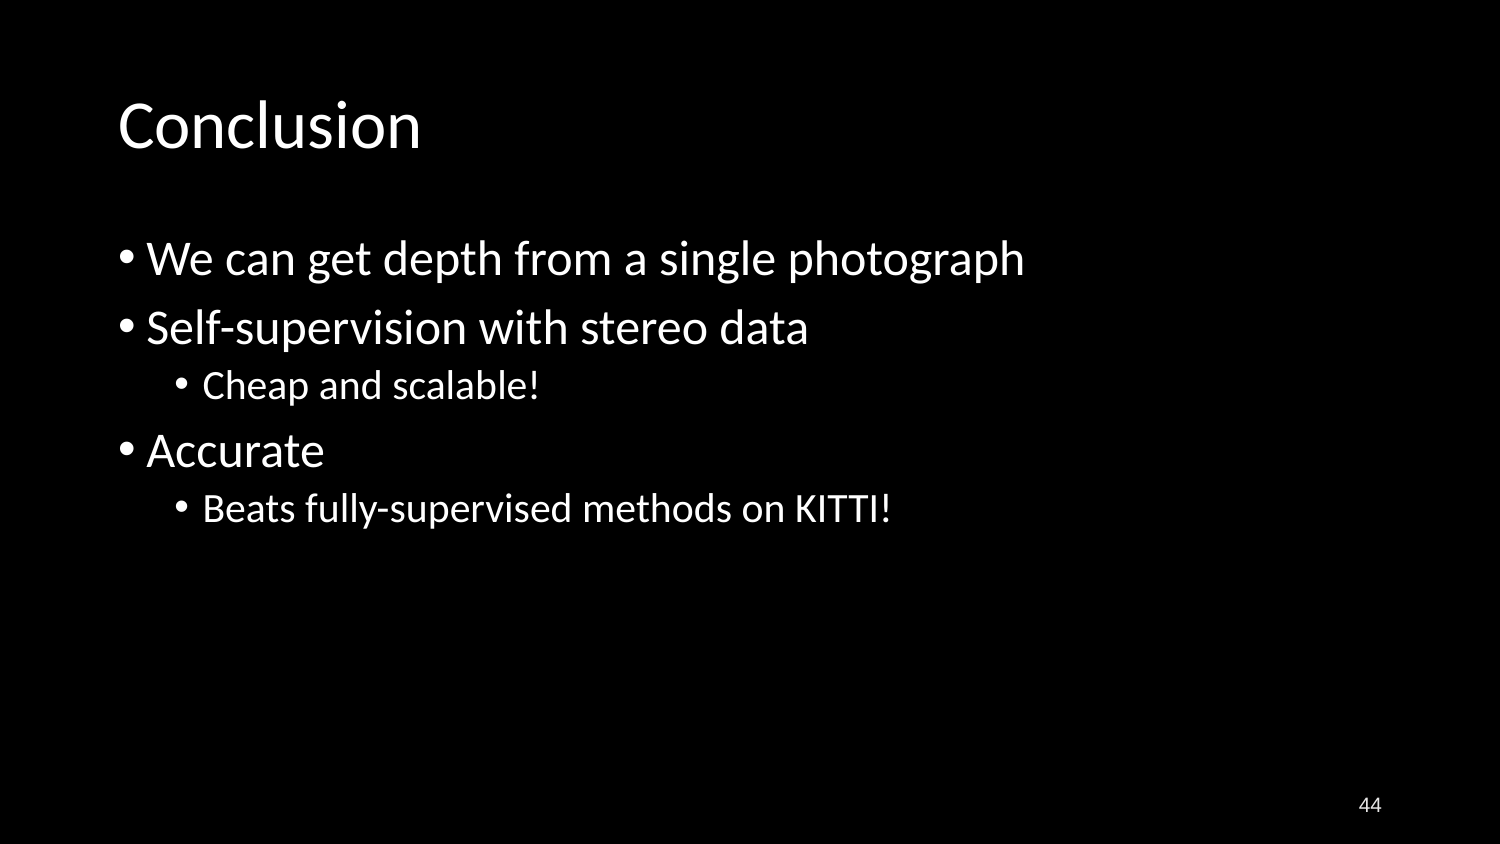

# Conclusion
We can get depth from a single photograph
Self-supervision with stereo data
Cheap and scalable!
Accurate
Beats fully-supervised methods on KITTI!

44